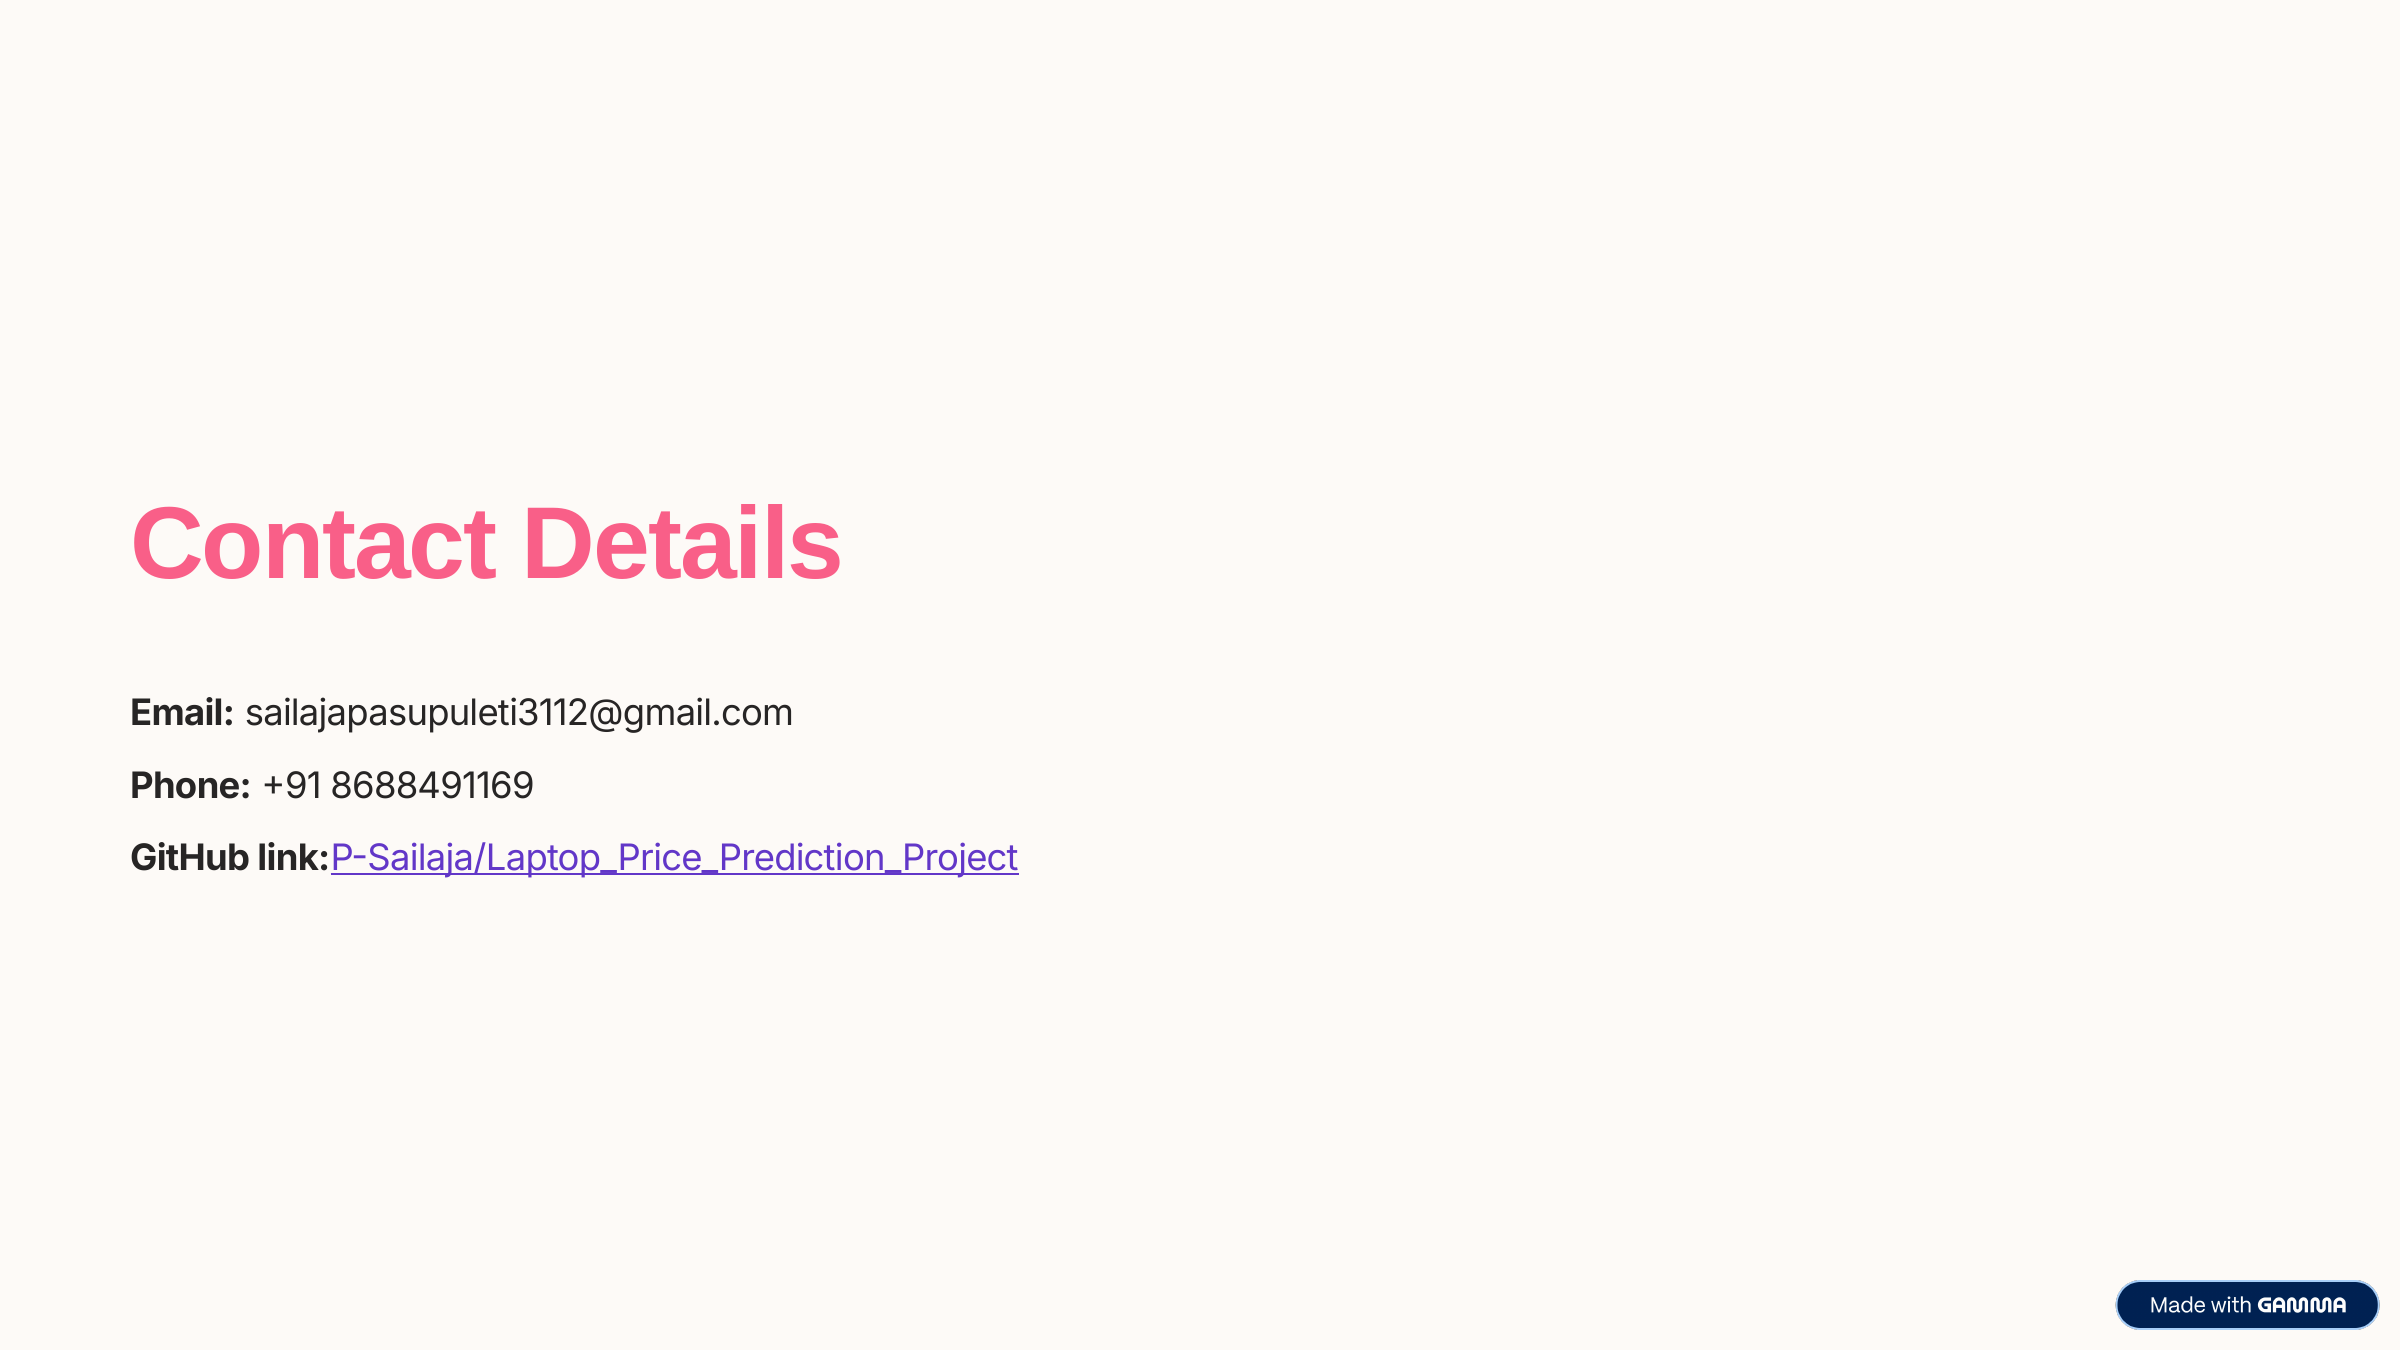

Contact Details
Email: sailajapasupuleti3112@gmail.com
Phone: +91 8688491169
GitHub link:P-Sailaja/Laptop_Price_Prediction_Project